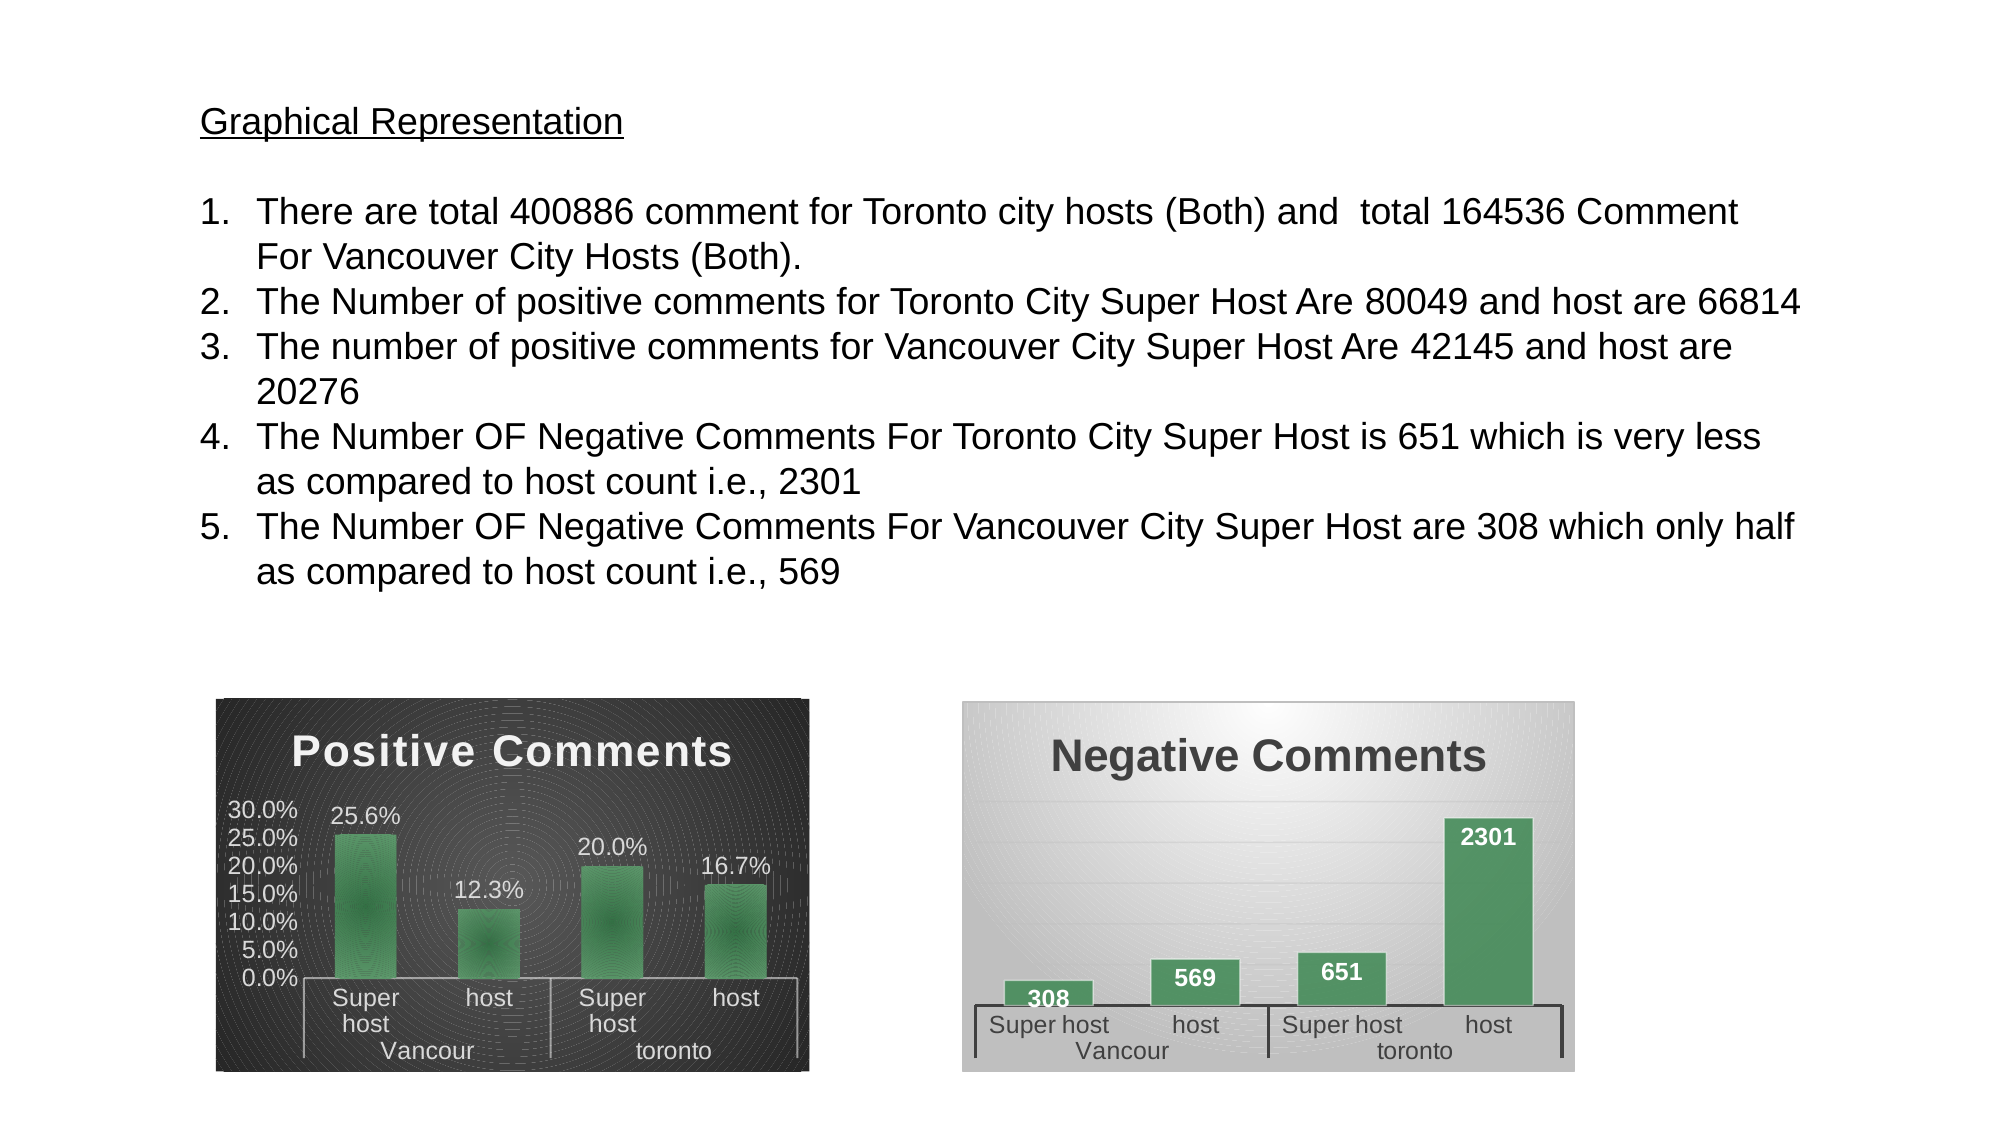

Graphical Representation
There are total 400886 comment for Toronto city hosts (Both) and  total 164536 Comment For Vancouver City Hosts (Both).
The Number of positive comments for Toronto City Super Host Are 80049 and host are 66814
The number of positive comments for Vancouver City Super Host Are 42145 and host are 20276
The Number OF Negative Comments For Toronto City Super Host is 651 which is very less as compared to host count i.e., 2301
The Number OF Negative Comments For Vancouver City Super Host are 308 which only half as compared to host count i.e., 569

### Chart:

| Category | Positive Comments |
|---|---|
| Super host | 0.25614455195215635 |
| host | 0.12323139009092235 |
| Super host | 0.19968020833853015 |
| host | 0.16666583517508718 |

### Chart:

| Category | Negative Comments |
|---|---|
| Super host | 308.0 |
| host | 569.0 |
| Super host | 651.0 |
| host | 2301.0 |